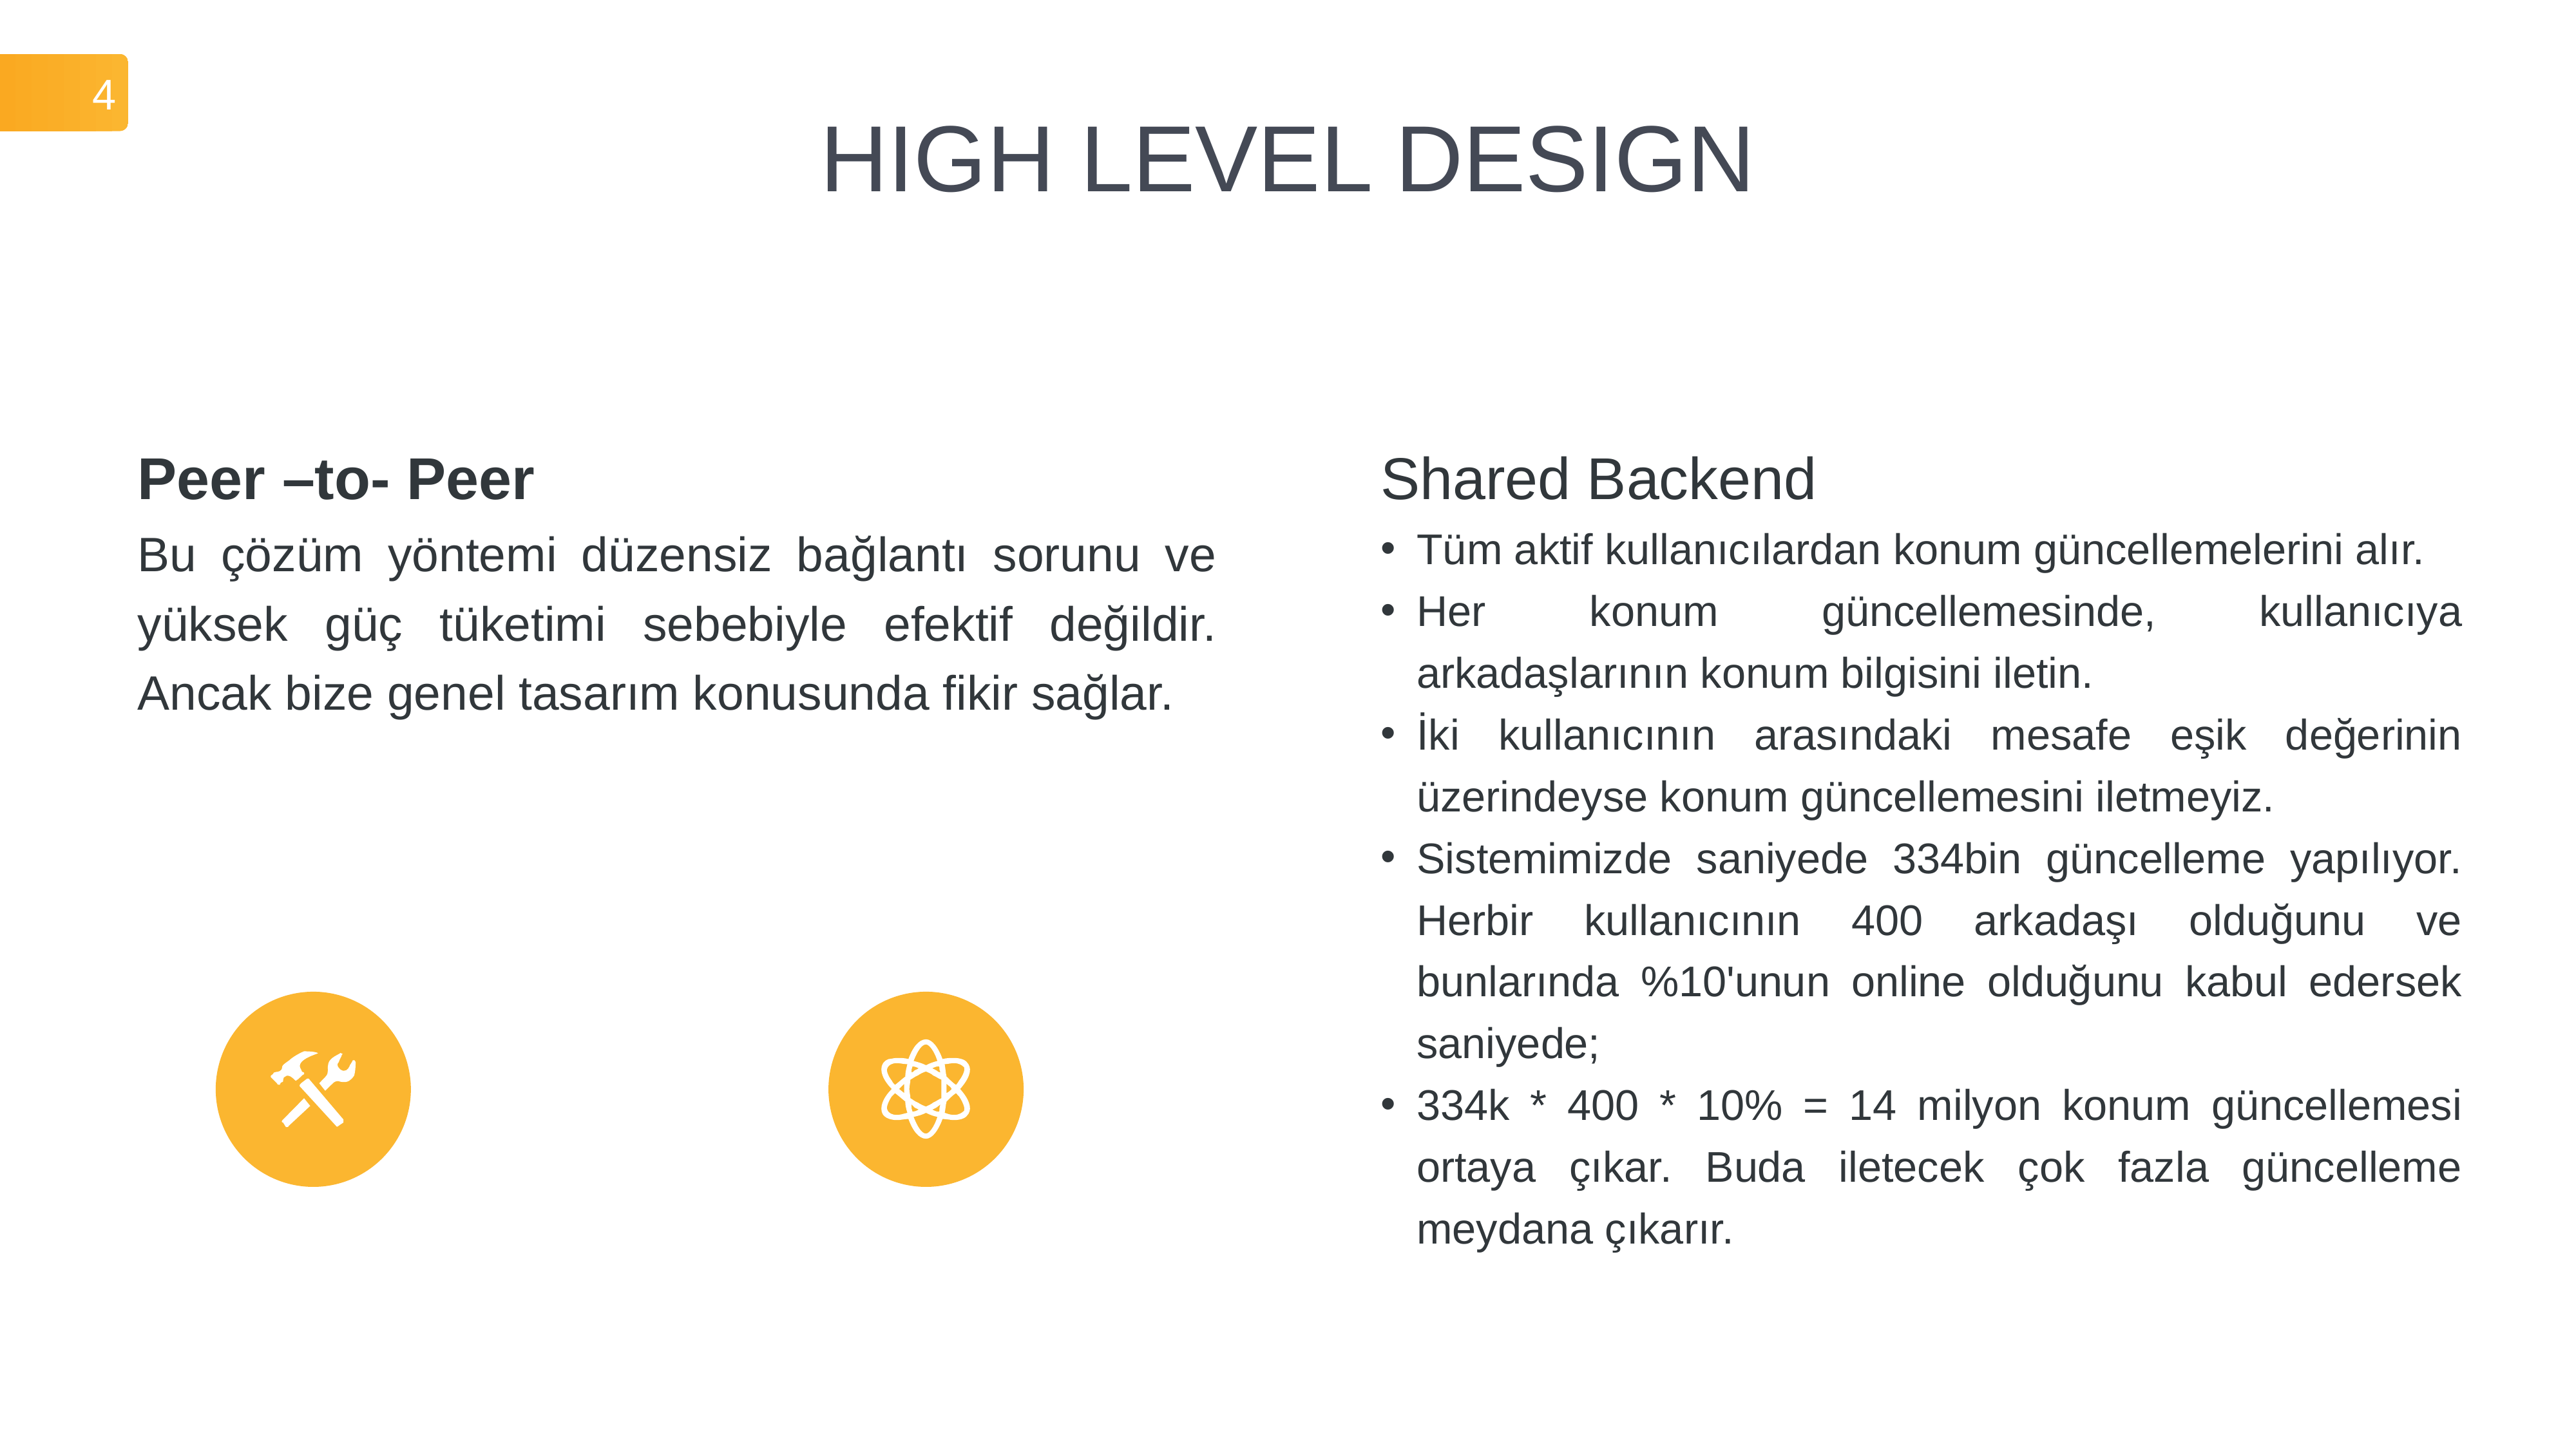

4
HIGH LEVEL DESIGN
Peer –to- Peer
Bu çözüm yöntemi düzensiz bağlantı sorunu ve yüksek güç tüketimi sebebiyle efektif değildir. Ancak bize genel tasarım konusunda fikir sağlar.

Shared Backend
Tüm aktif kullanıcılardan konum güncellemelerini alır.
Her konum güncellemesinde, kullanıcıya arkadaşlarının konum bilgisini iletin.
İki kullanıcının arasındaki mesafe eşik değerinin üzerindeyse konum güncellemesini iletmeyiz.
Sistemimizde saniyede 334bin güncelleme yapılıyor. Herbir kullanıcının 400 arkadaşı olduğunu ve bunlarında %10'unun online olduğunu kabul edersek saniyede;
334k * 400 * 10% = 14 milyon konum güncellemesi ortaya çıkar. Buda iletecek çok fazla güncelleme meydana çıkarır.